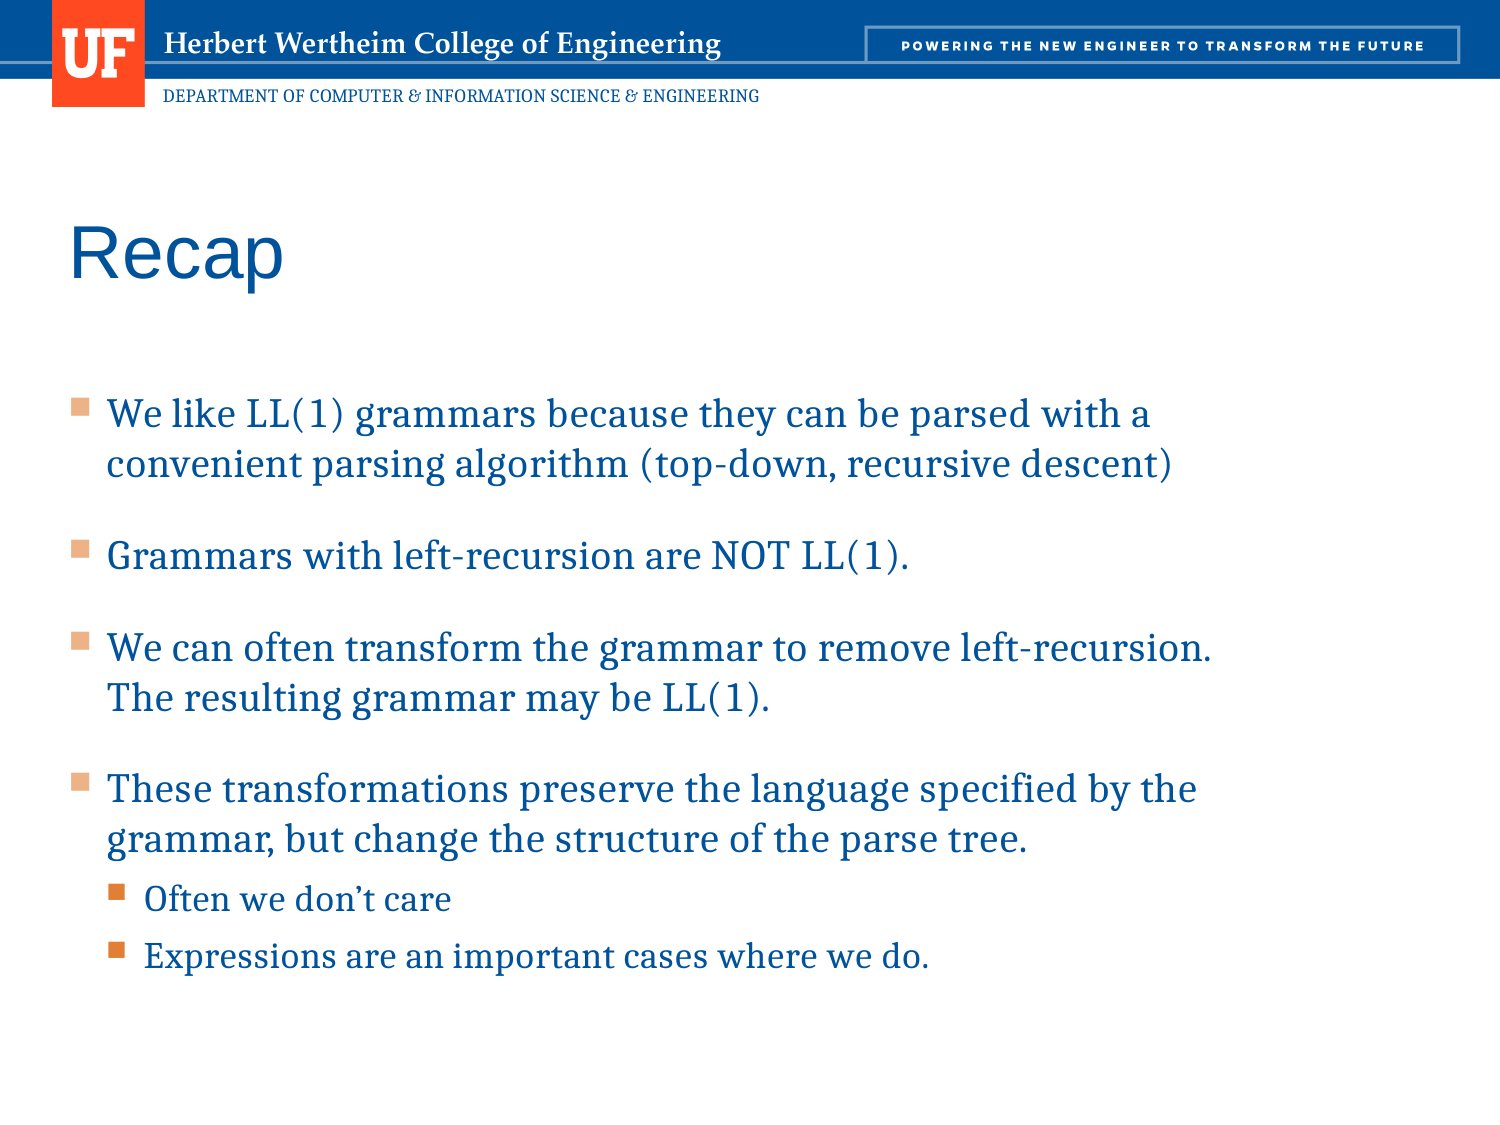

# Recap
We like LL(1) grammars because they can be parsed with a convenient parsing algorithm (top-down, recursive descent)
Grammars with left-recursion are NOT LL(1).
We can often transform the grammar to remove left-recursion.  The resulting grammar may be LL(1).
These transformations preserve the language specified by the grammar, but change the structure of the parse tree.
Often we don’t care
Expressions are an important cases where we do.